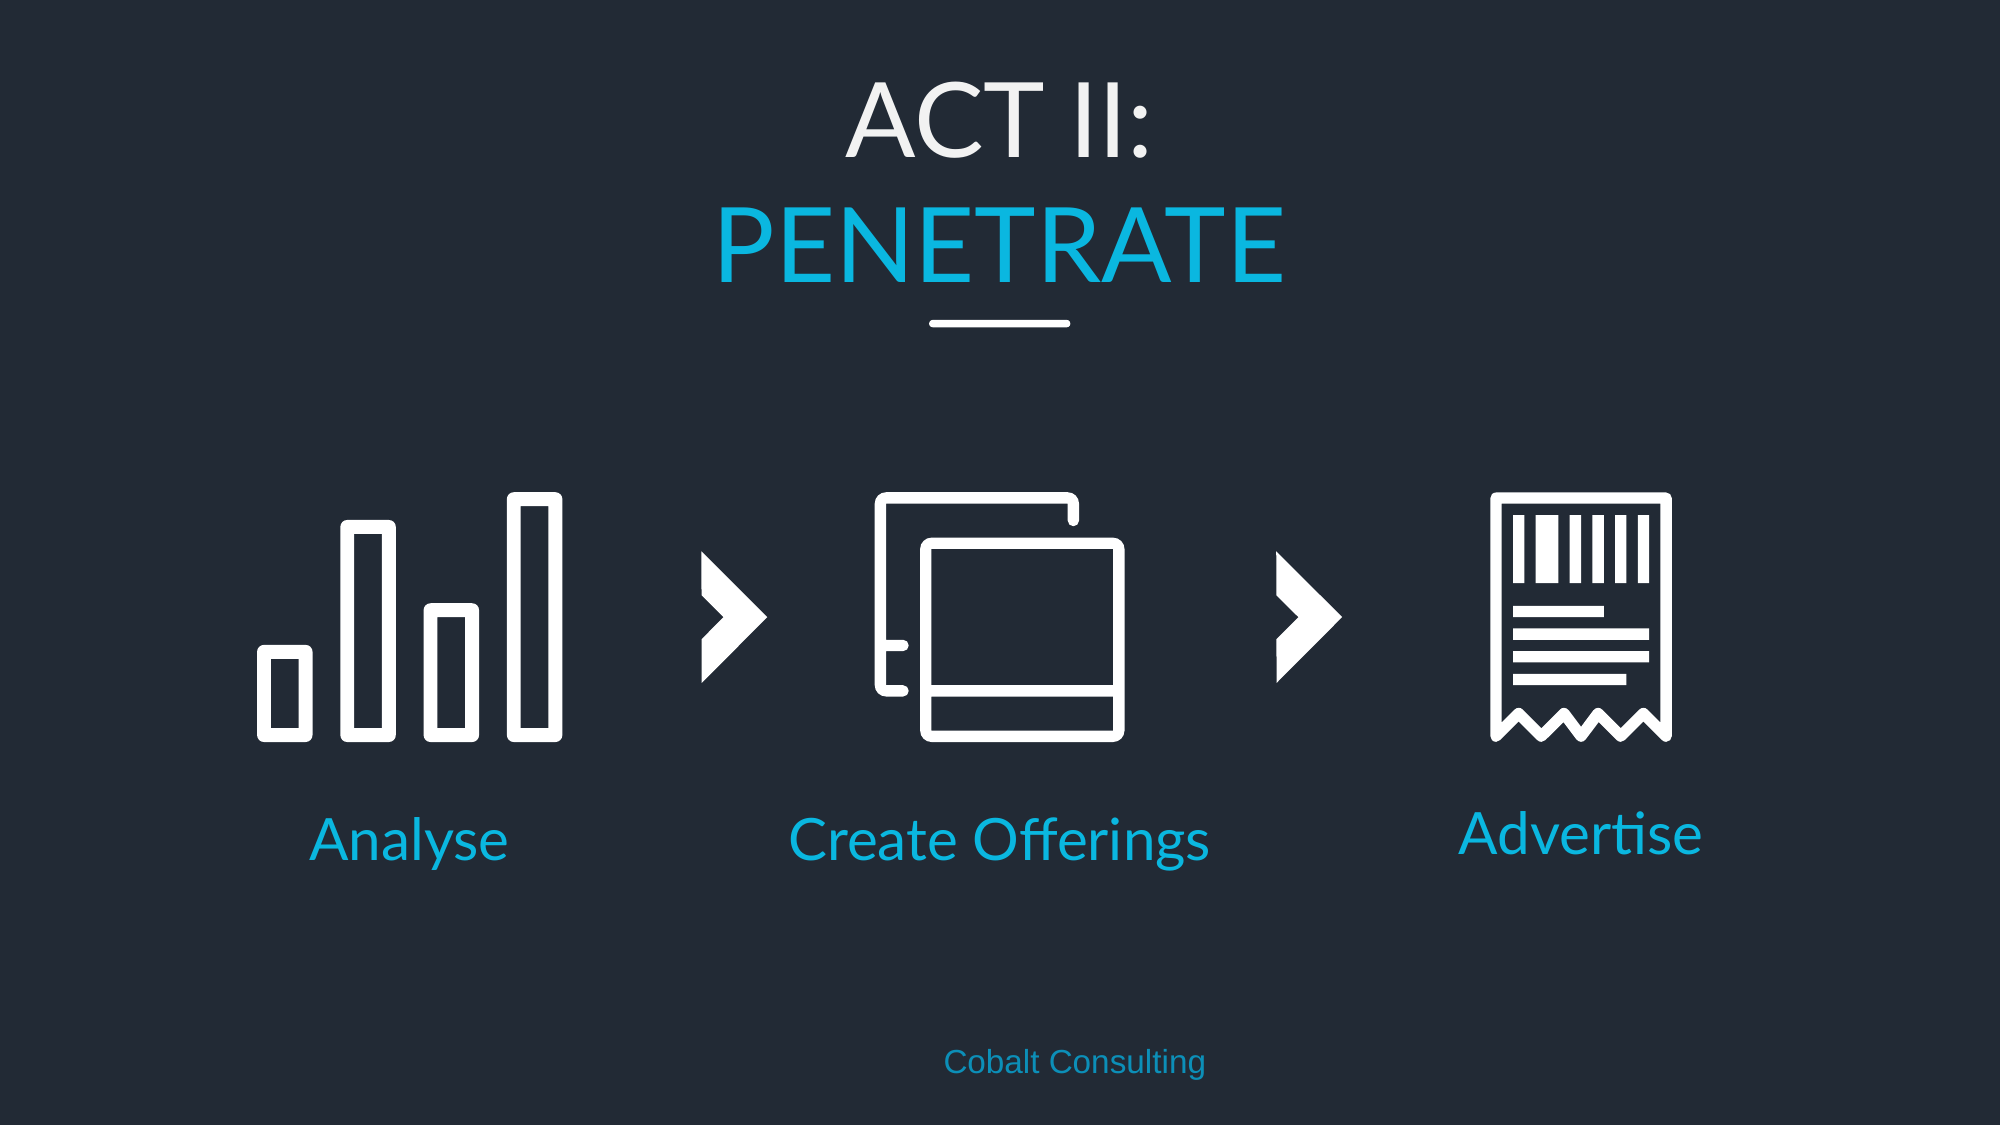

ACT II:
PENETRATE

Advertise
Analyse
Create Offerings
	Cobalt Consulting